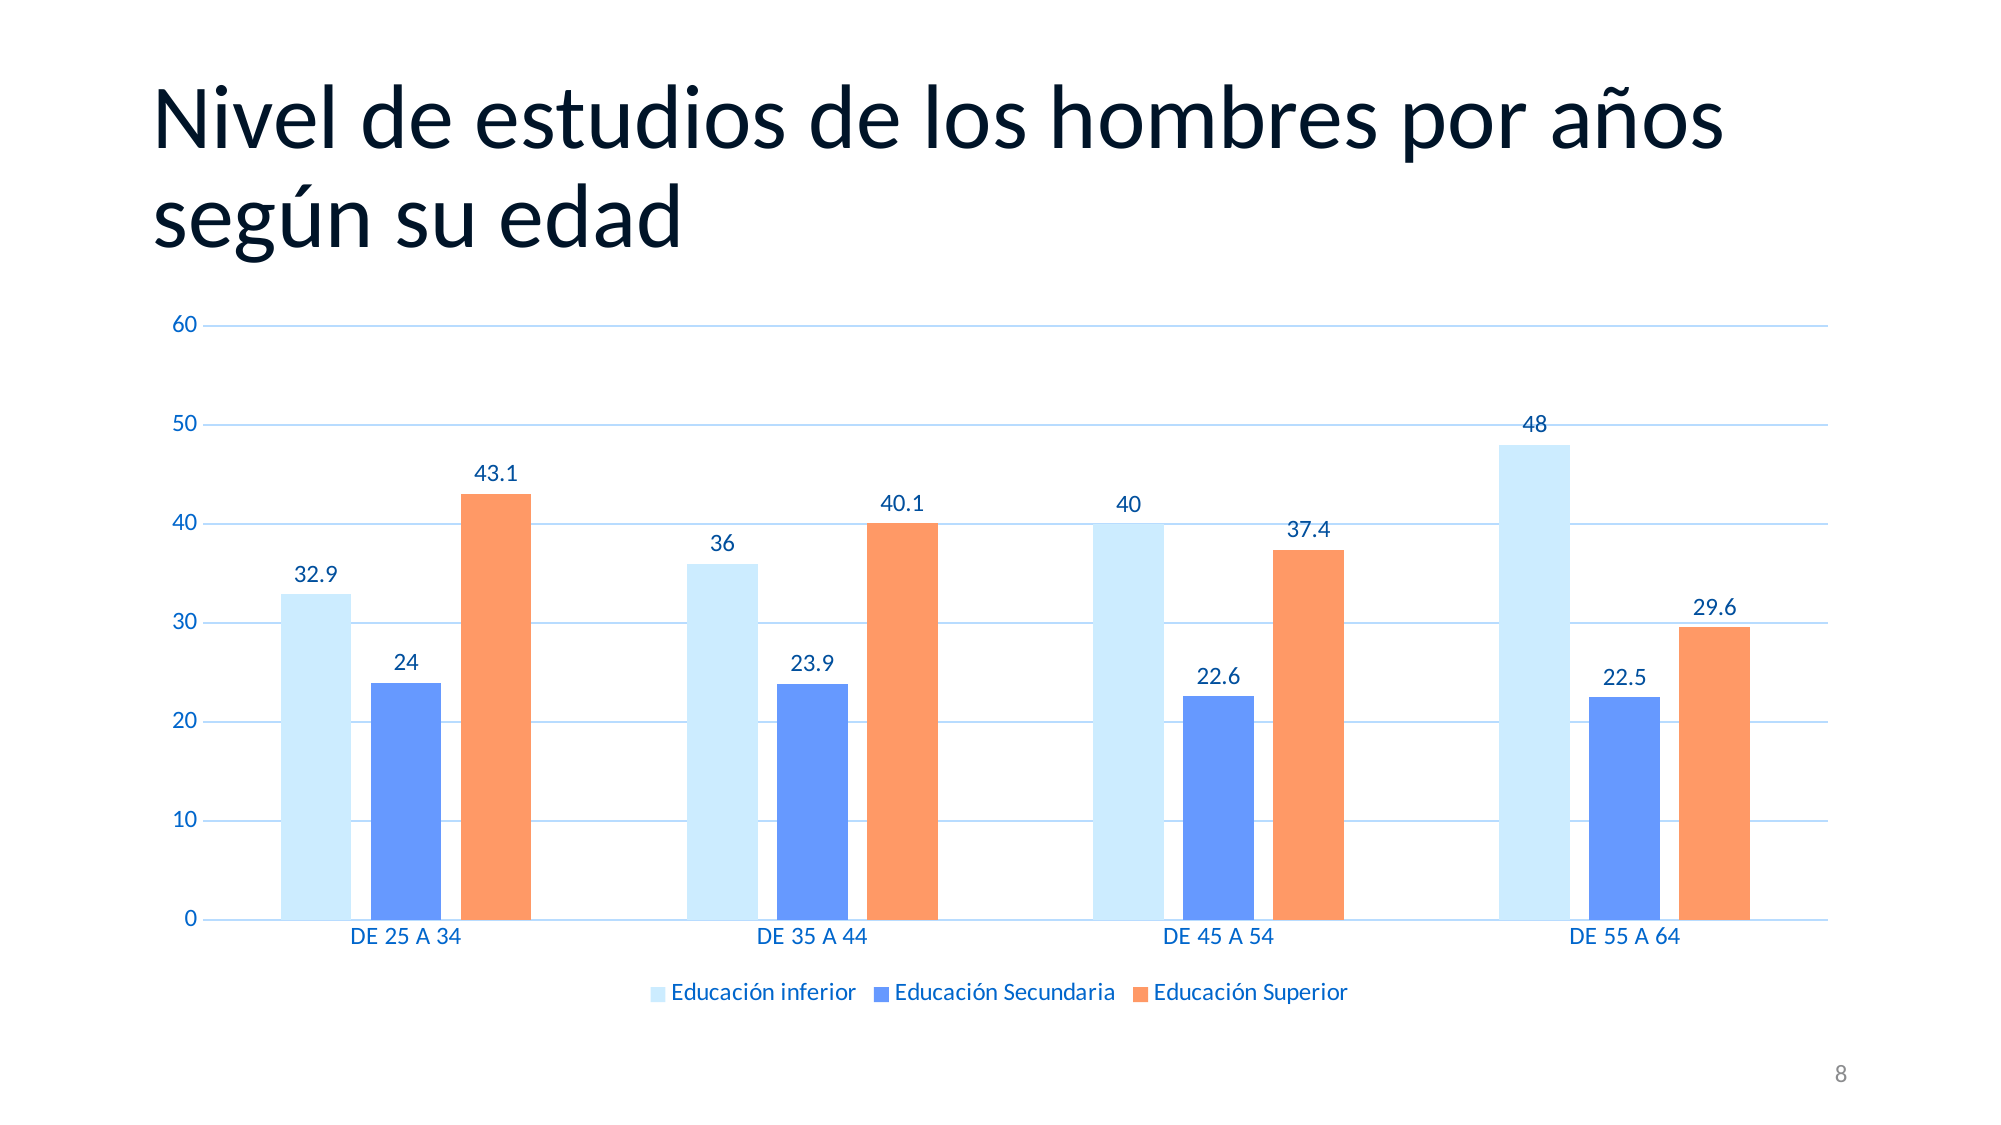

# Nivel de estudios de los hombres por años según su edad

### Chart

| Category | Educación inferior | Educación Secundaria | Educación Superior |
|---|---|---|---|
| DE 25 A 34 | 32.9 | 24.0 | 43.1 |
| DE 35 A 44 | 36.0 | 23.9 | 40.1 |
| DE 45 A 54 | 40.0 | 22.6 | 37.4 |
| DE 55 A 64 | 48.0 | 22.5 | 29.6 |
8